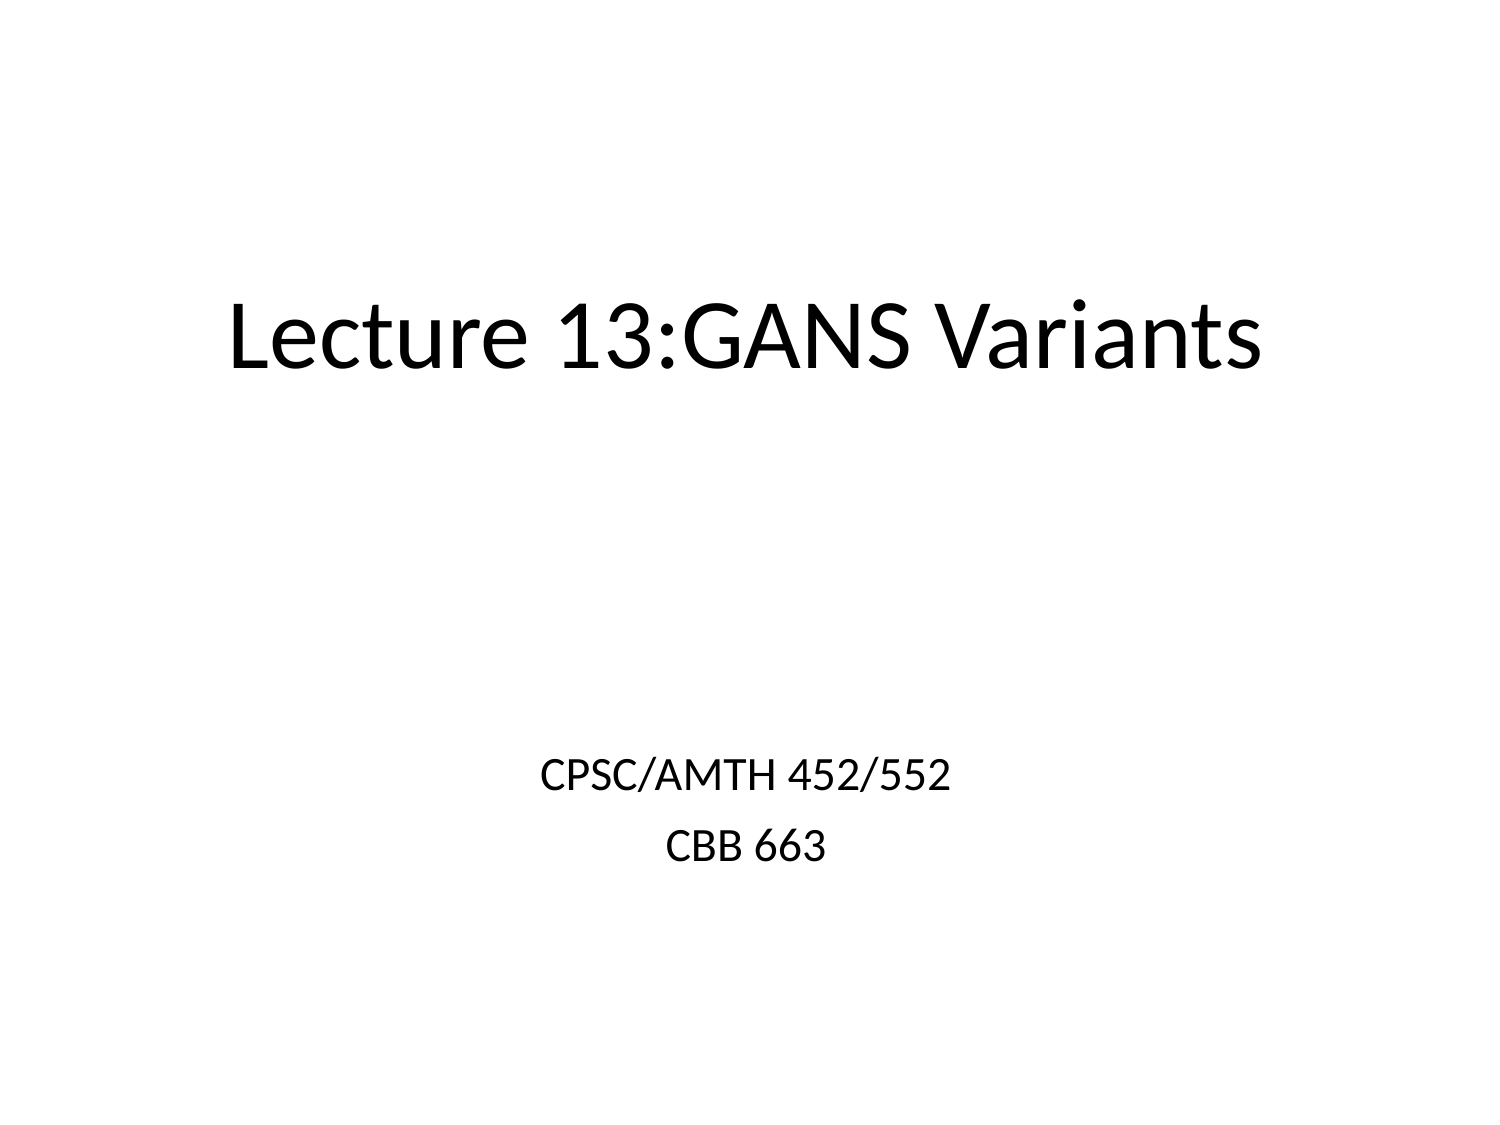

# Lecture 13:GANS Variants

CPSC/AMTH 452/552
CBB 663